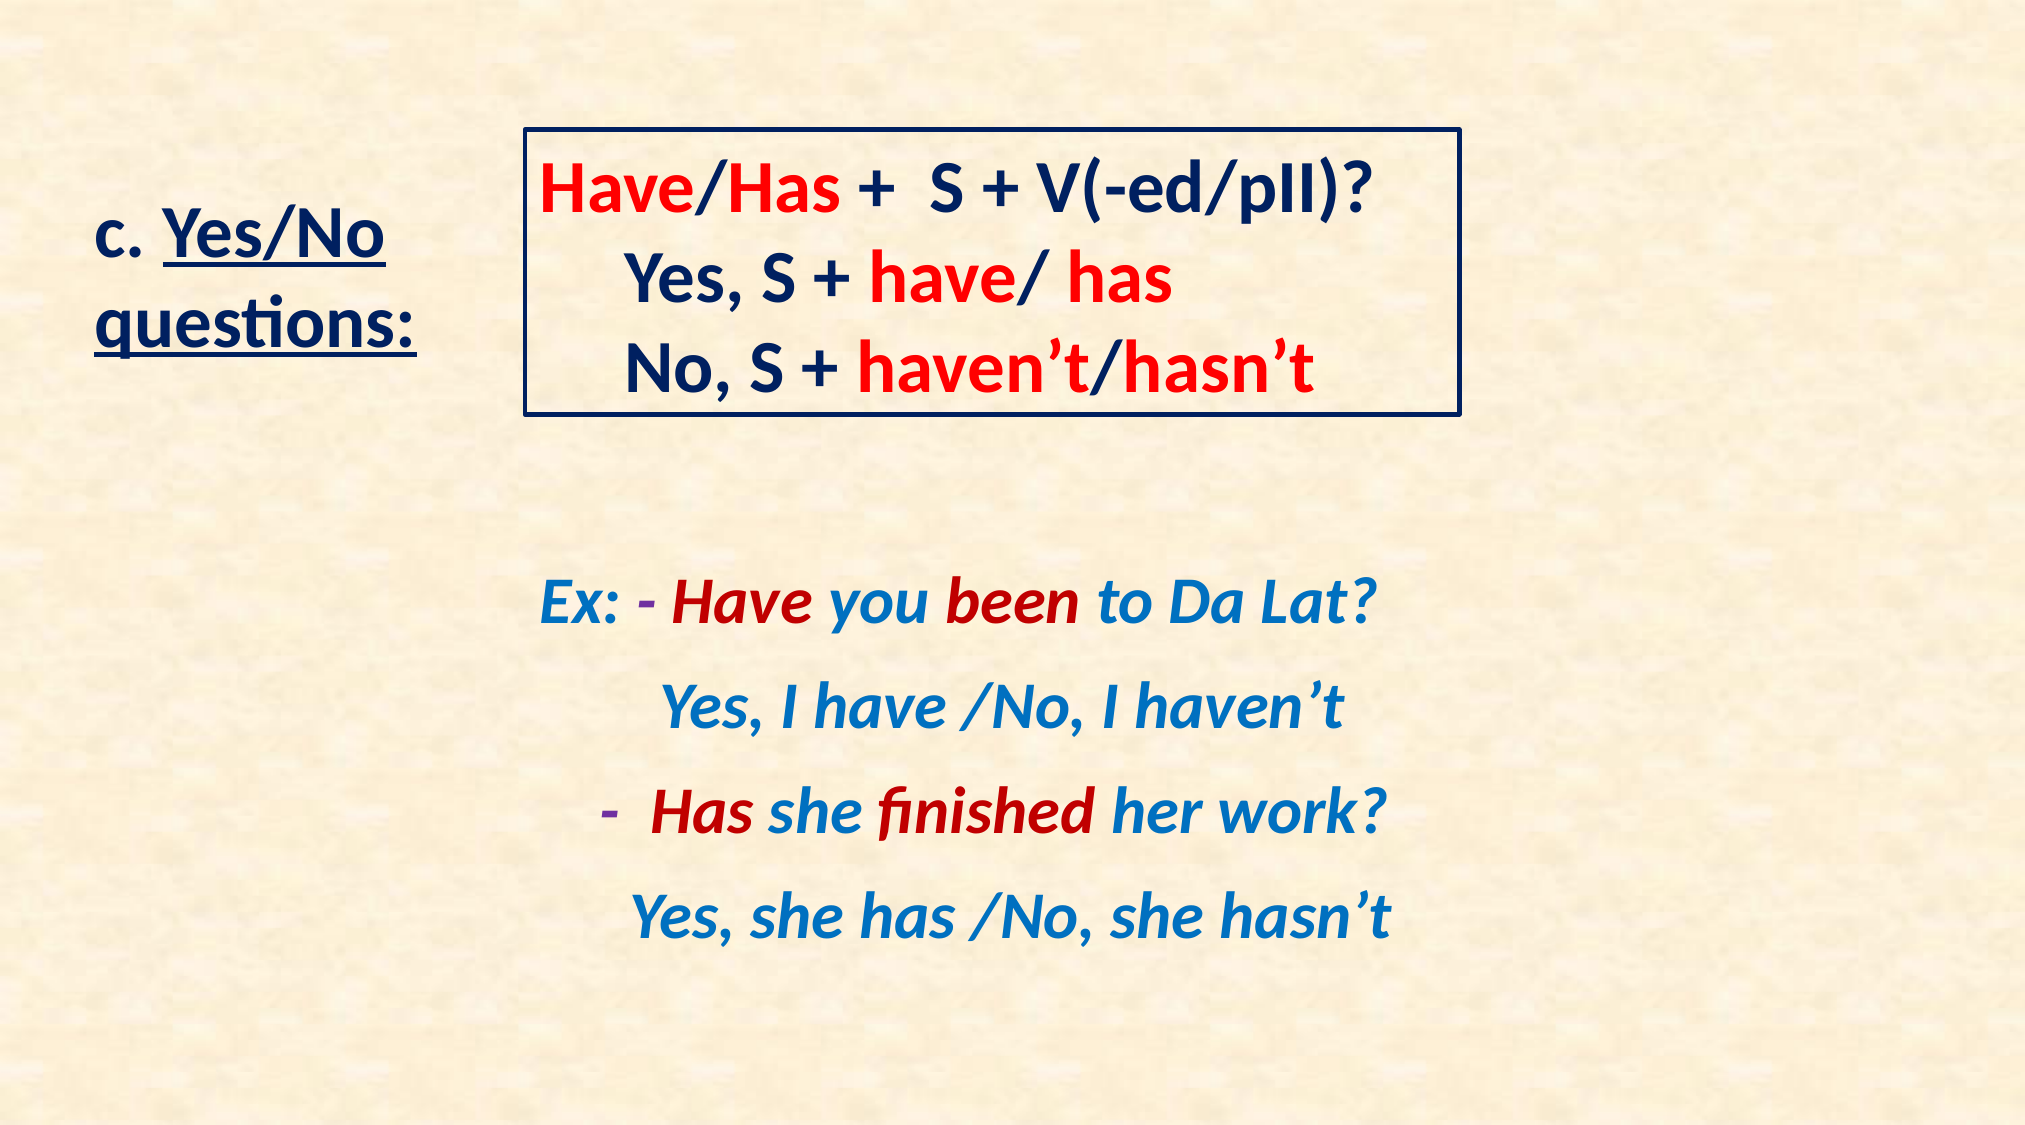

Have/Has +  S + V(-ed/pII)?
     Yes, S + have/ has
     No, S + haven’t/hasn’t
c. Yes/No questions:
Ex: - Have you been to Da Lat?
        Yes, I have /No, I haven’t
    -  Has she finished her work?
      Yes, she has /No, she hasn’t